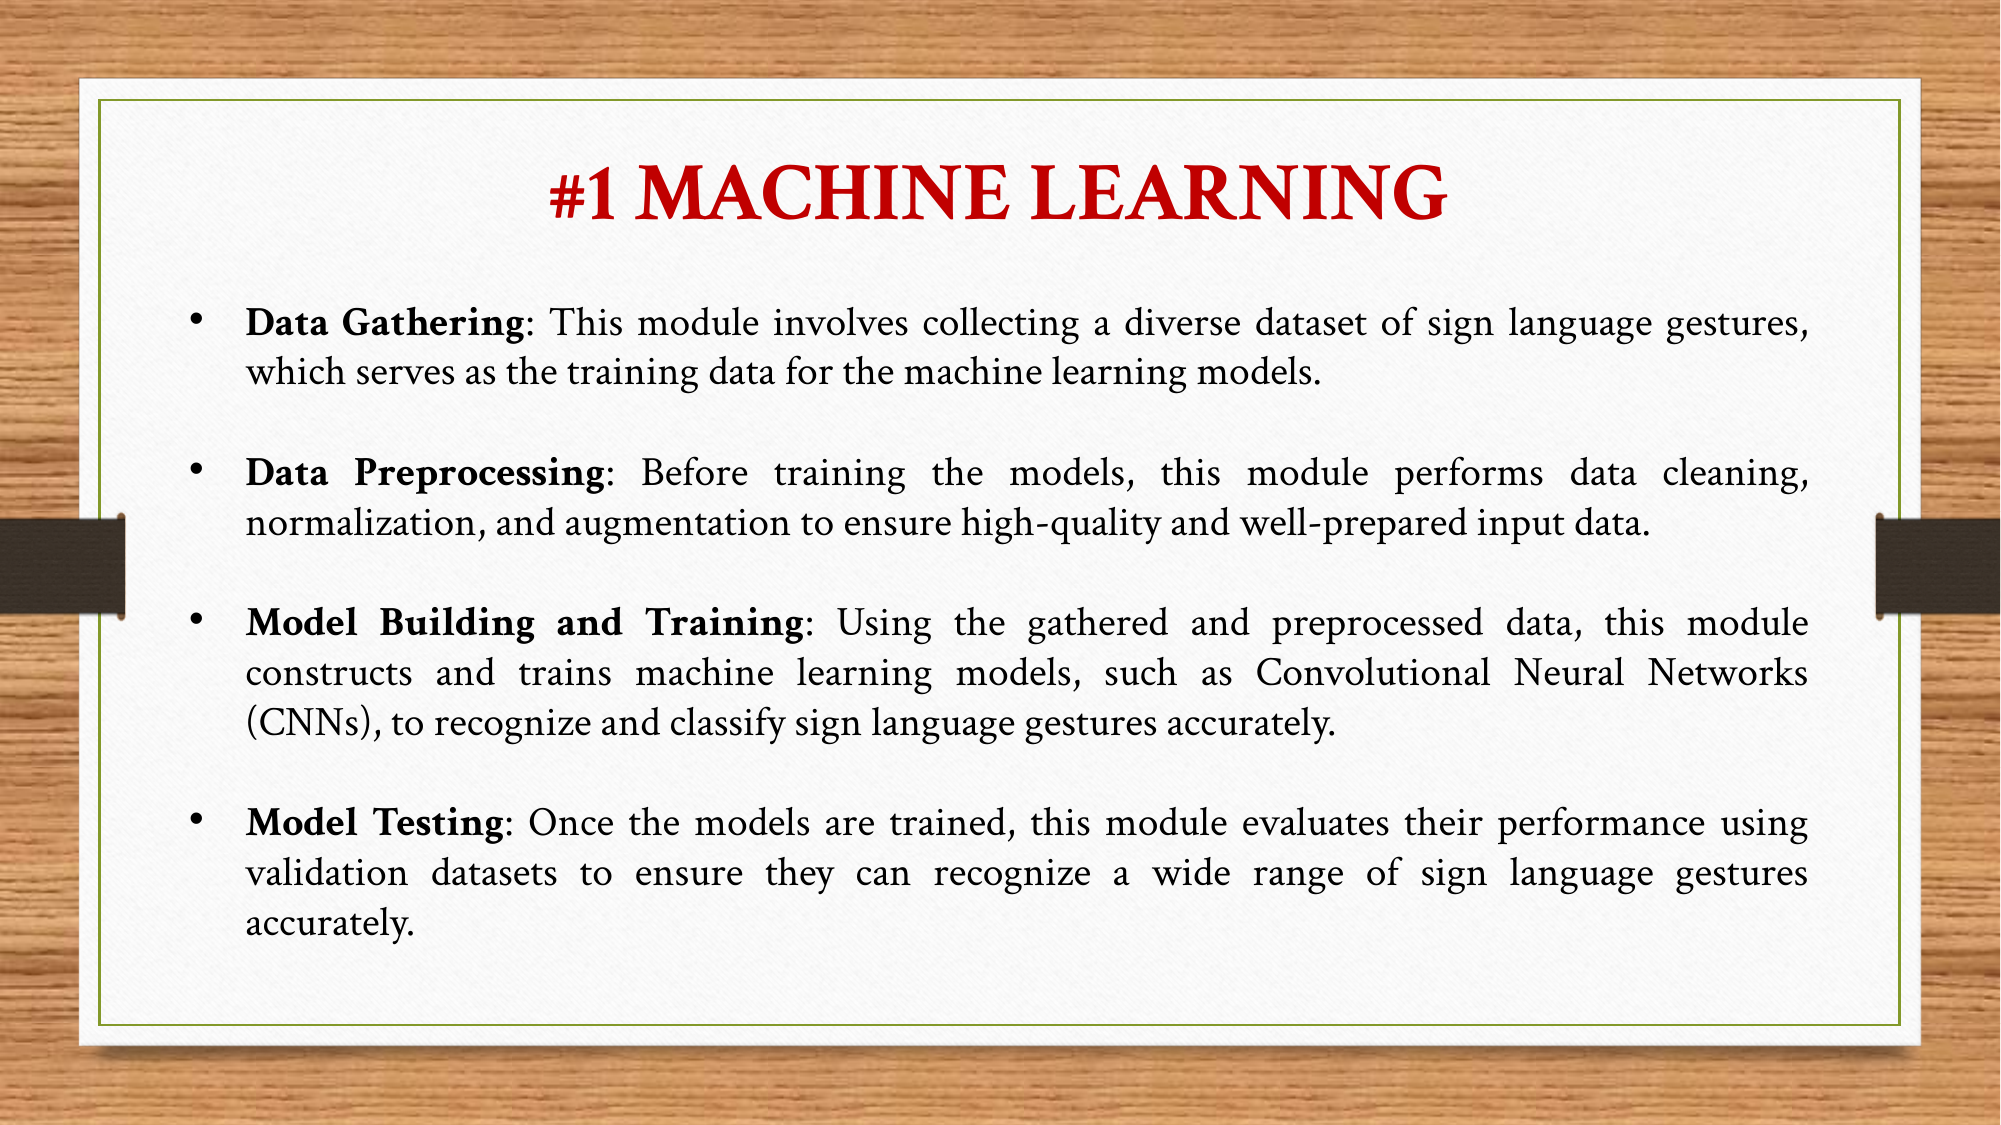

#1 MACHINE LEARNING
Data Gathering: This module involves collecting a diverse dataset of sign language gestures, which serves as the training data for the machine learning models.

Data Preprocessing: Before training the models, this module performs data cleaning, normalization, and augmentation to ensure high-quality and well-prepared input data.

Model Building and Training: Using the gathered and preprocessed data, this module constructs and trains machine learning models, such as Convolutional Neural Networks (CNNs), to recognize and classify sign language gestures accurately.

Model Testing: Once the models are trained, this module evaluates their performance using validation datasets to ensure they can recognize a wide range of sign language gestures accurately.